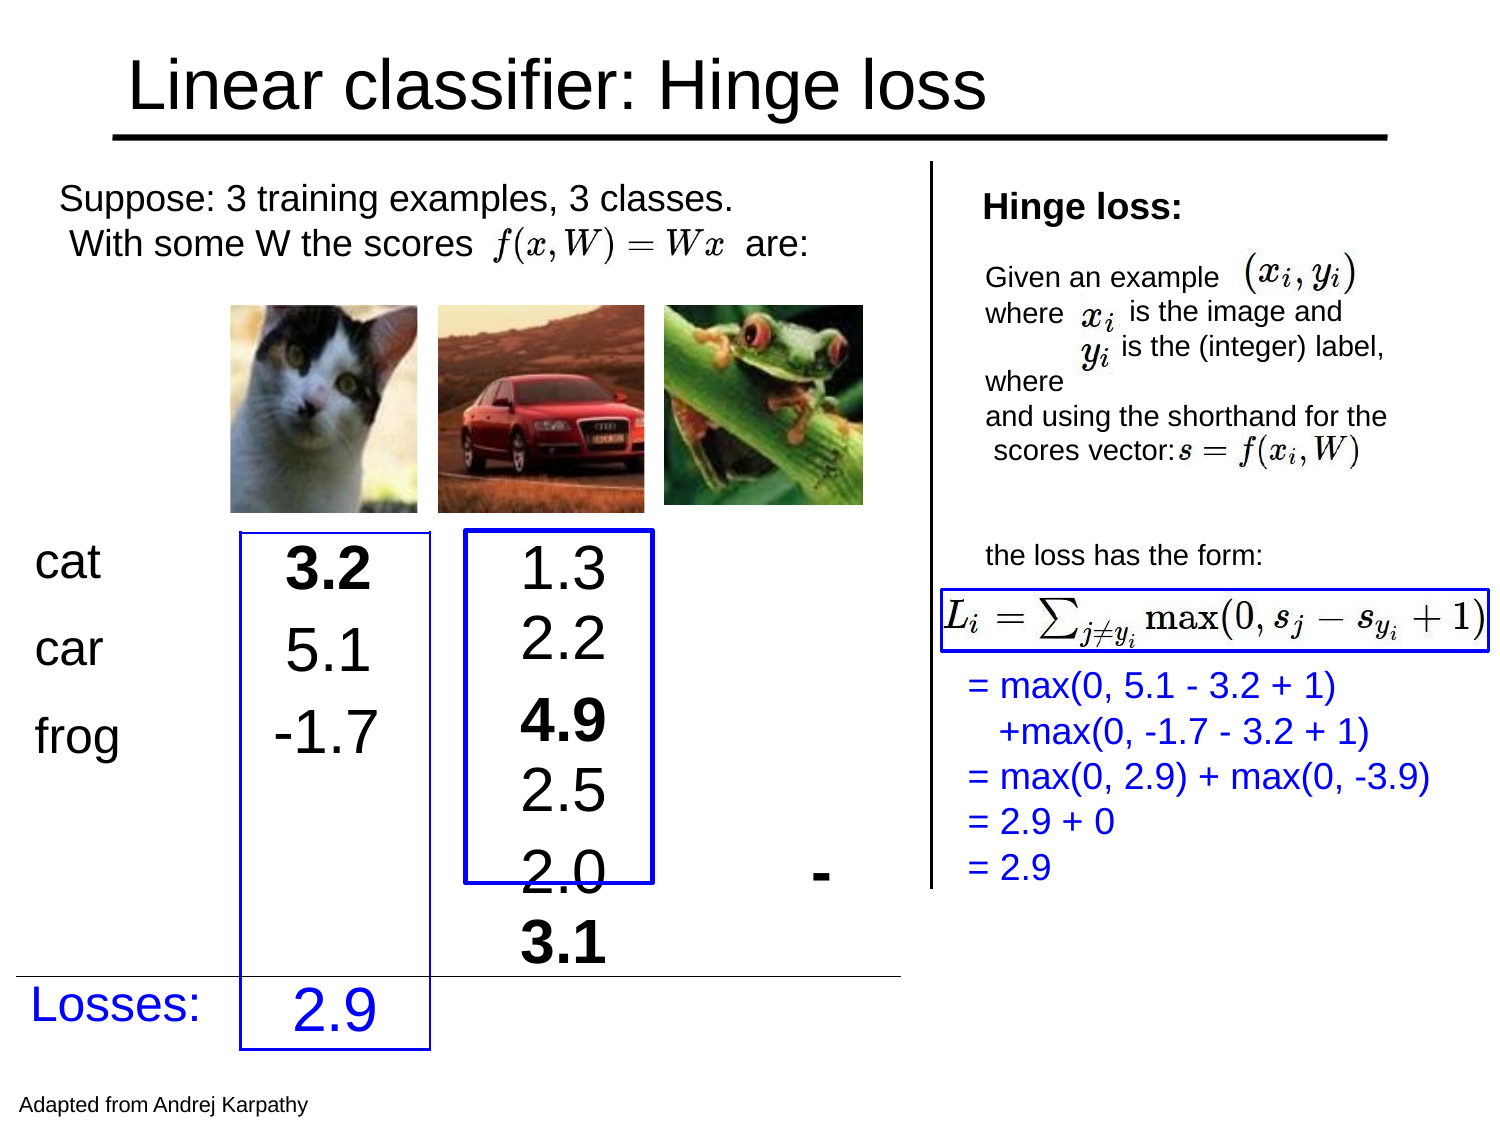

# Linear classifier: Hinge loss

Suppose: 3 training examples, 3 classes.  With some W the scores
Hinge loss:
Given an example
are:

is the image and
is the (integer) label,

where  where

and using the shorthand for the  scores vector:

the loss has the form:

| cat car frog | 3.2 5.1 -1.7 | 1.3 2.2 4.9 2.5 2.0 -3.1 |
| --- | --- | --- |
| Losses: | 2.9 |  |

= max(0, 5.1 - 3.2 + 1)
+max(0, -1.7 - 3.2 + 1)
= max(0, 2.9) + max(0, -3.9)
= 2.9 + 0
= 2.9
Adapted from Andrej Karpathy